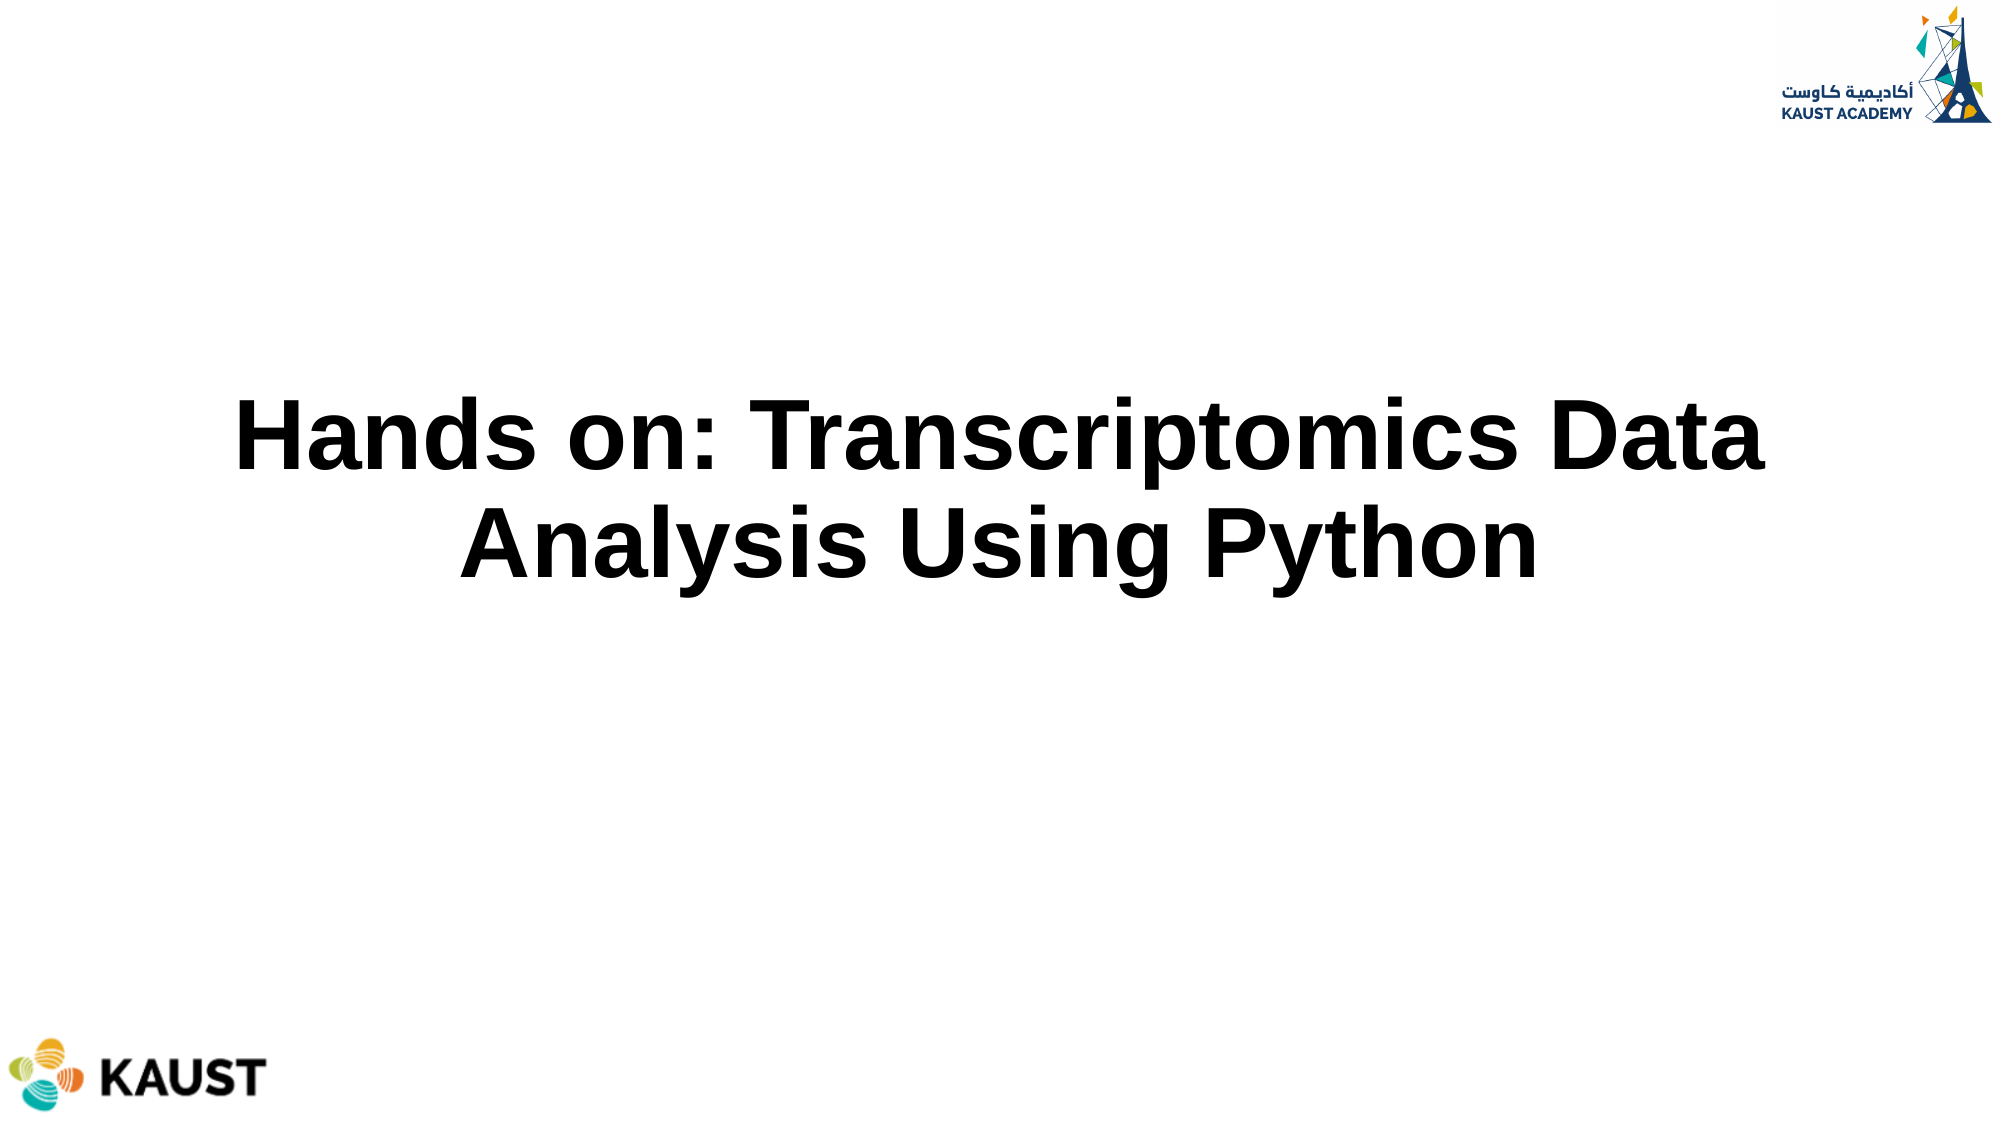

# Hands on: Transcriptomics Data Analysis Using Python